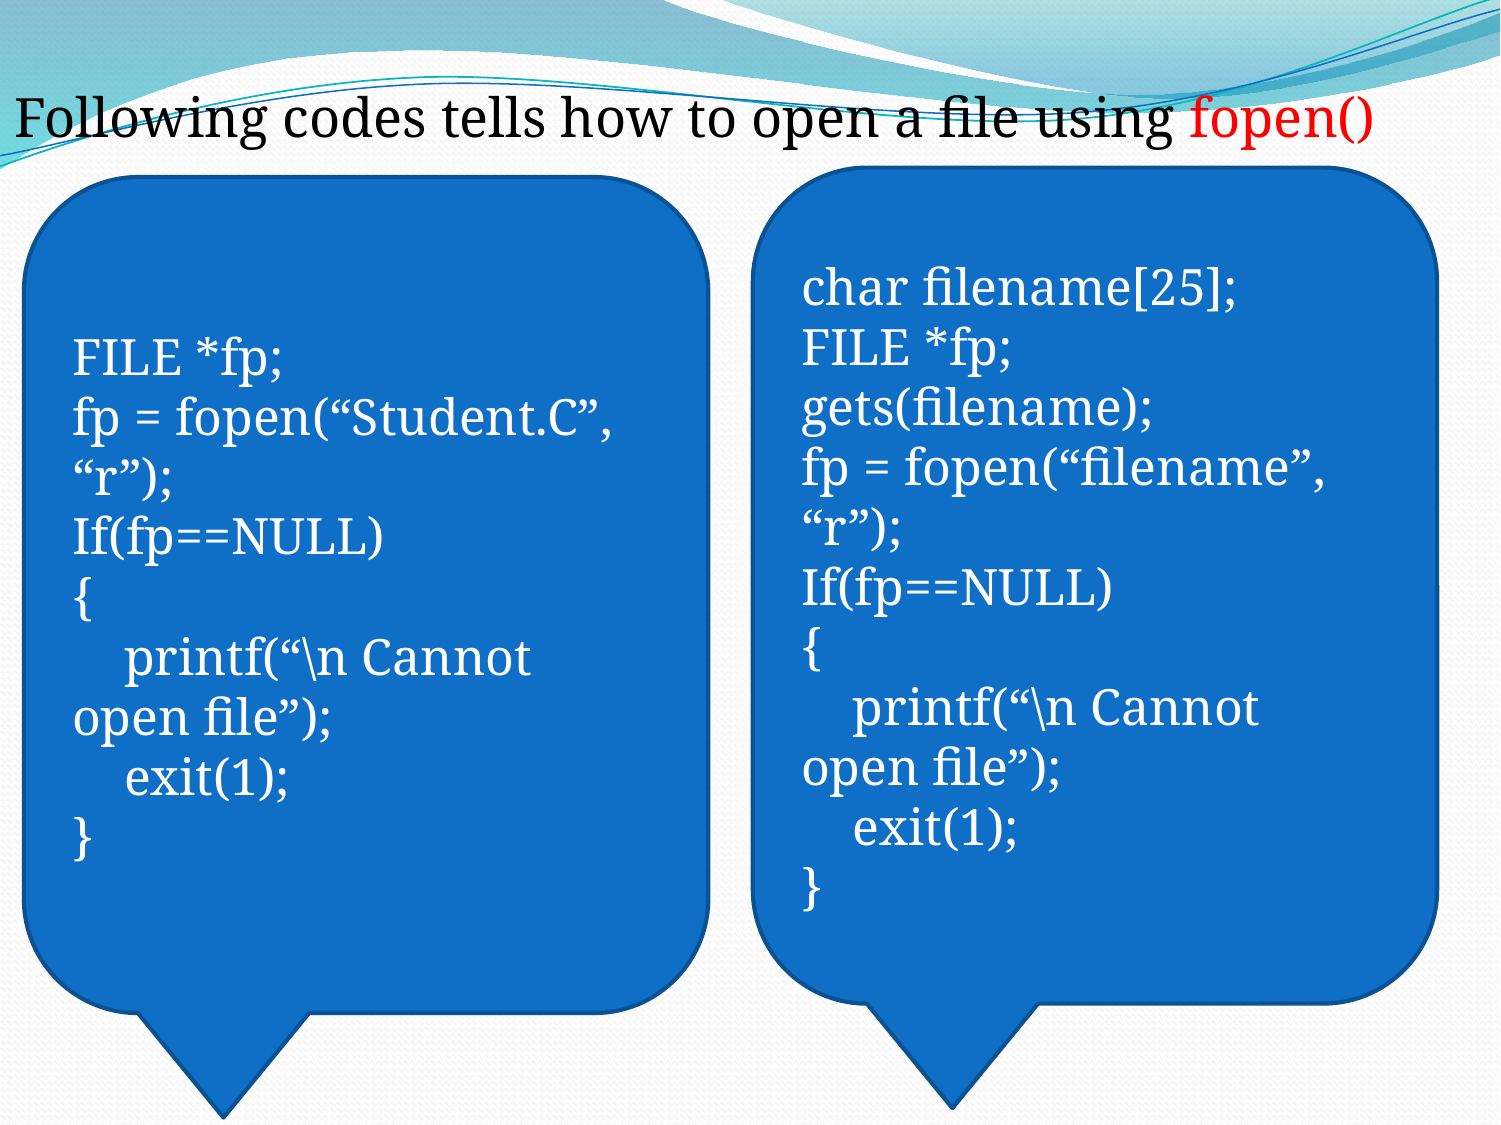

Following codes tells how to open a file using fopen()
char filename[25];
FILE *fp;
gets(filename);
fp = fopen(“filename”, “r”);
If(fp==NULL)
{
    printf(“\n Cannot open file”);
    exit(1);
}
FILE *fp;
fp = fopen(“Student.C”, “r”);
If(fp==NULL)
{
    printf(“\n Cannot open file”);
    exit(1);
}